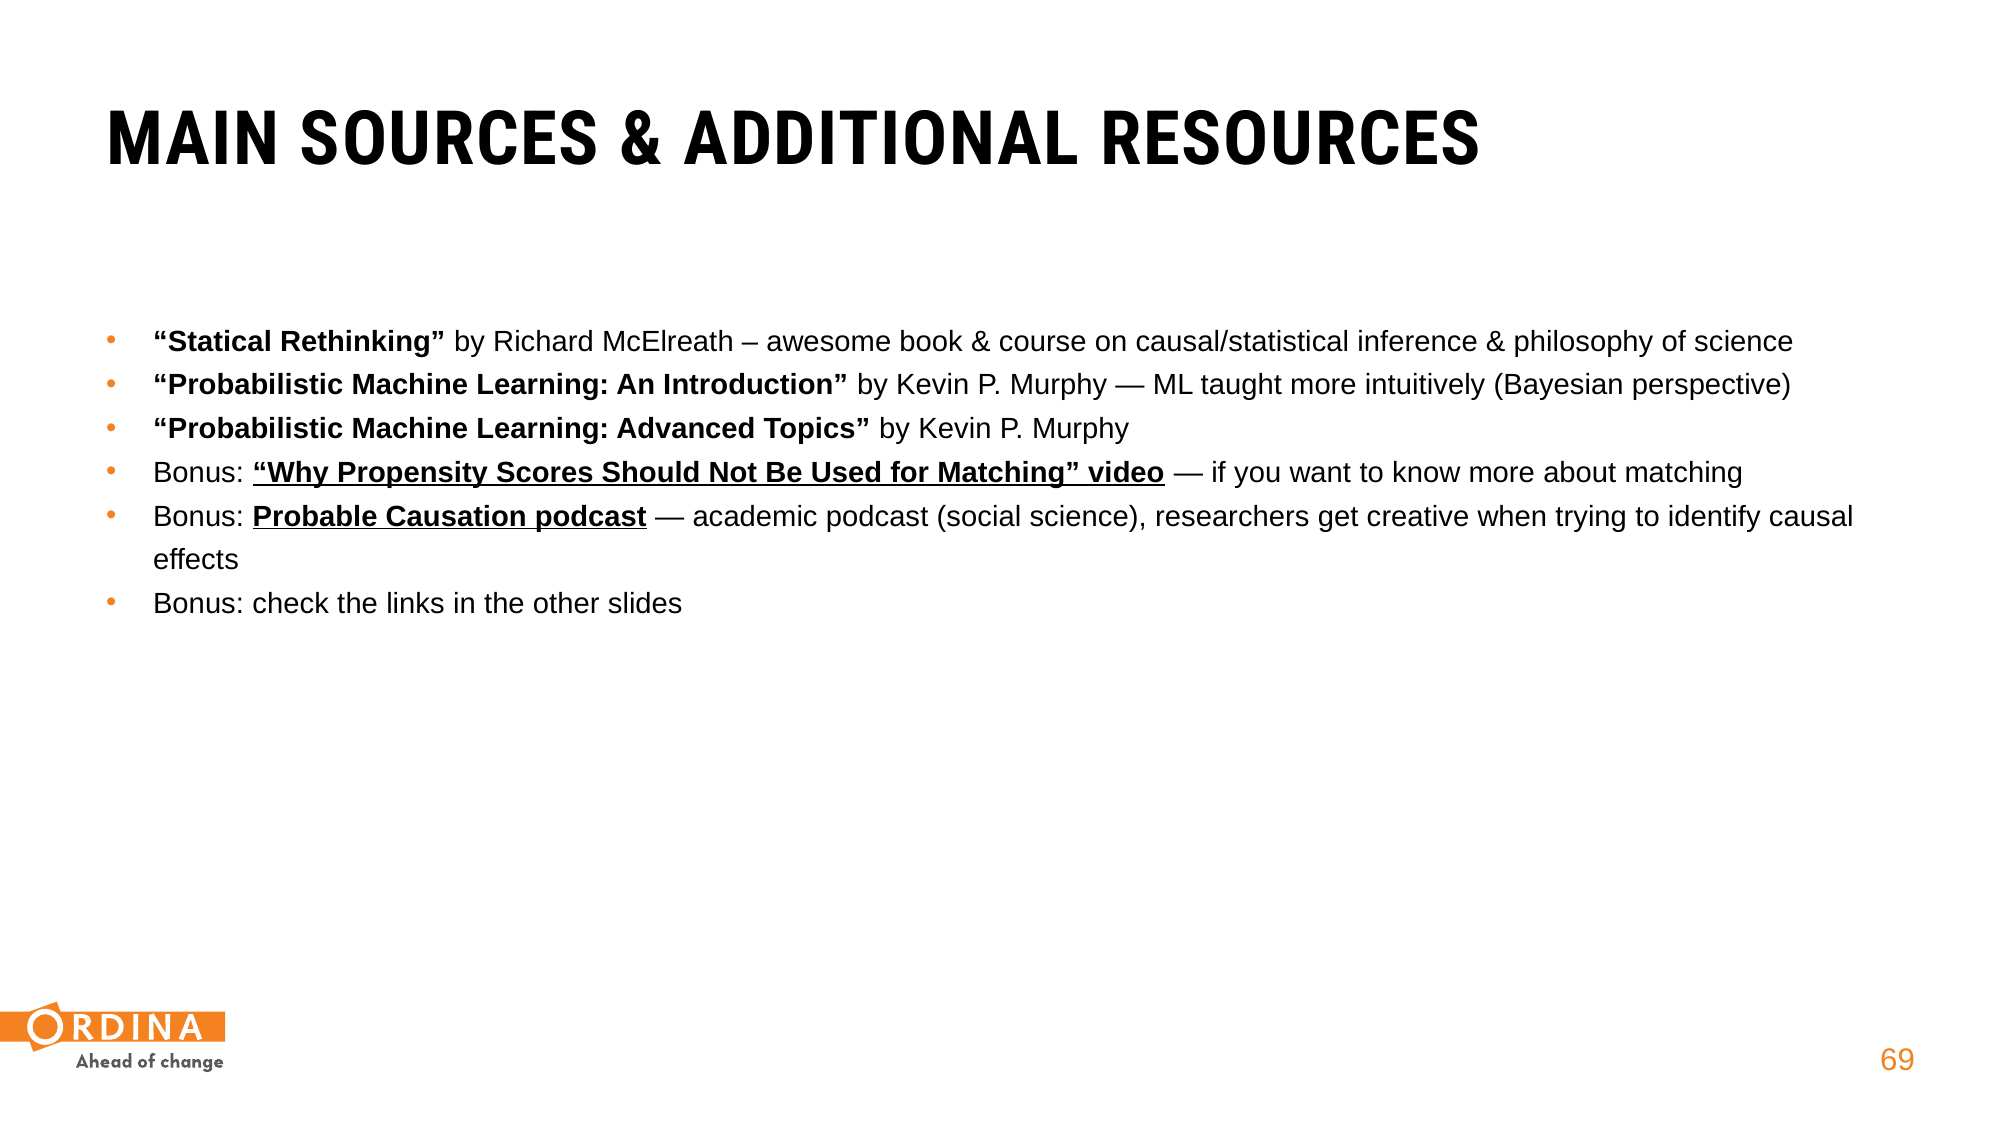

# Main sources & additional resources

“Statical Rethinking” by Richard McElreath – awesome book & course on causal/statistical inference & philosophy of science
“Probabilistic Machine Learning: An Introduction” by Kevin P. Murphy — ML taught more intuitively (Bayesian perspective)
“Probabilistic Machine Learning: Advanced Topics” by Kevin P. Murphy
Bonus: “Why Propensity Scores Should Not Be Used for Matching” video — if you want to know more about matching
Bonus: Probable Causation podcast — academic podcast (social science), researchers get creative when trying to identify causal effects
Bonus: check the links in the other slides

 69